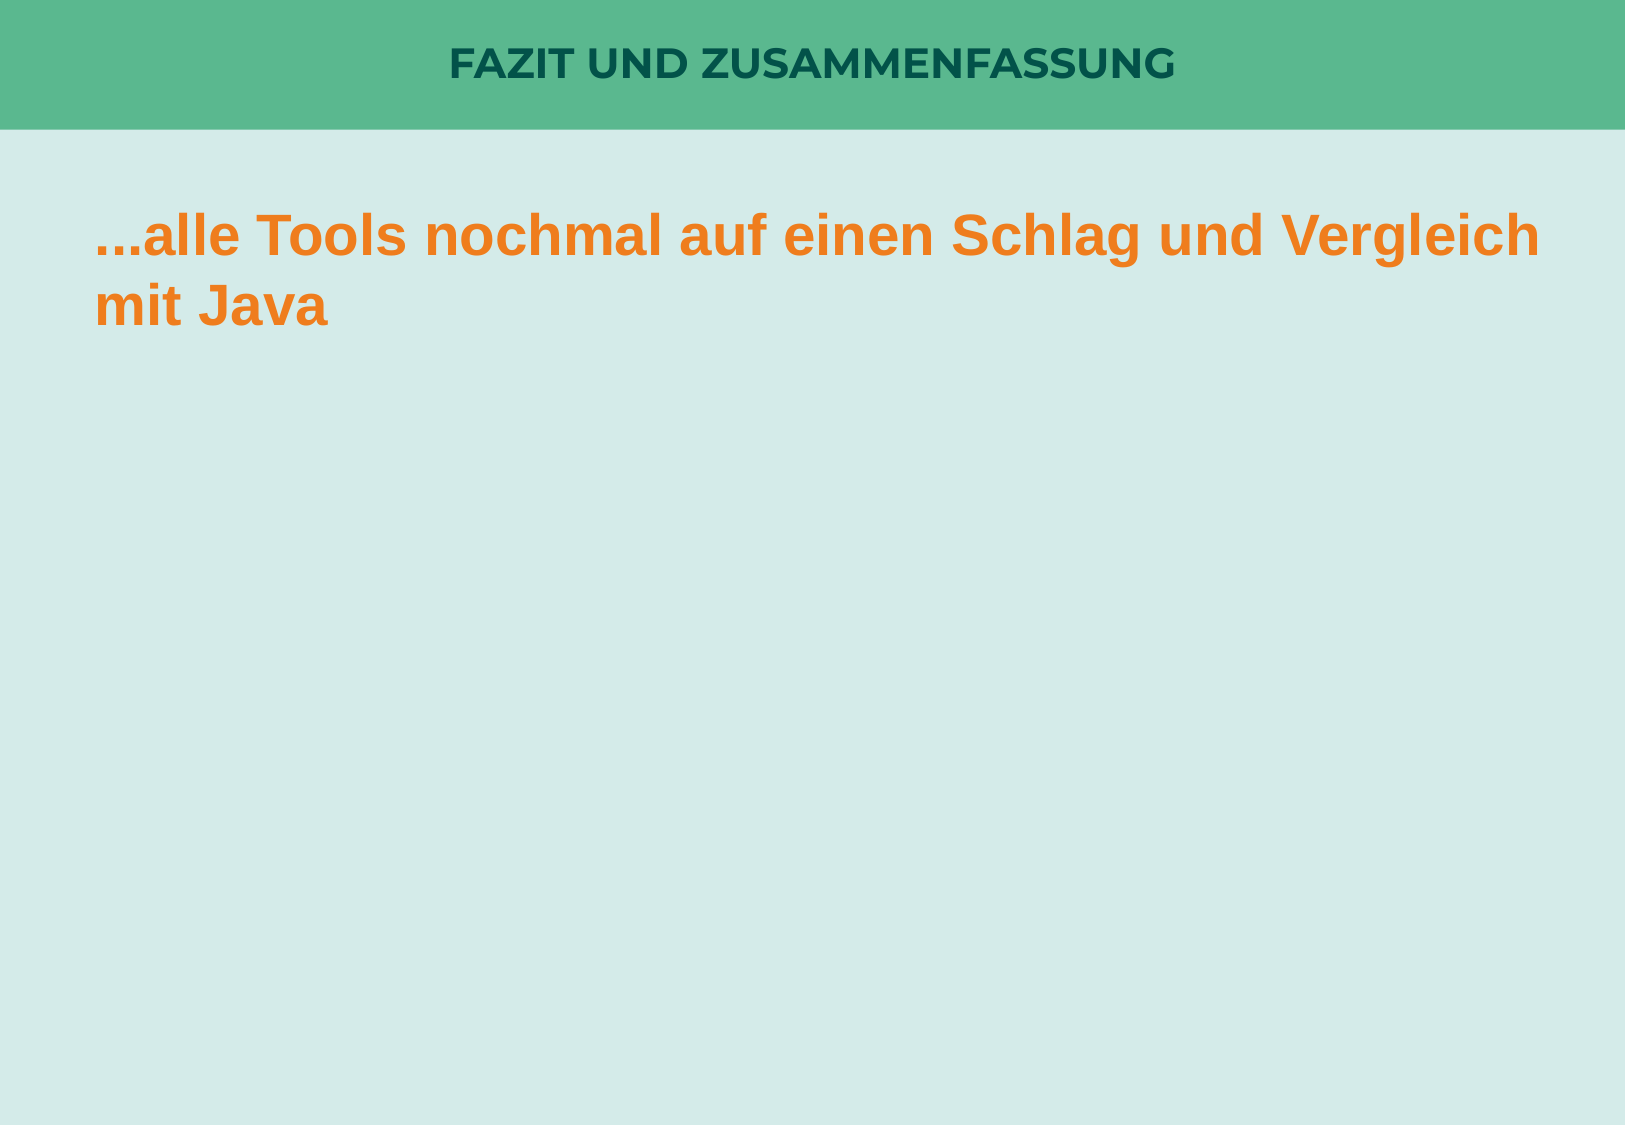

# Fazit und Zusammenfassung
...alle Tools nochmal auf einen Schlag und Vergleich mit Java